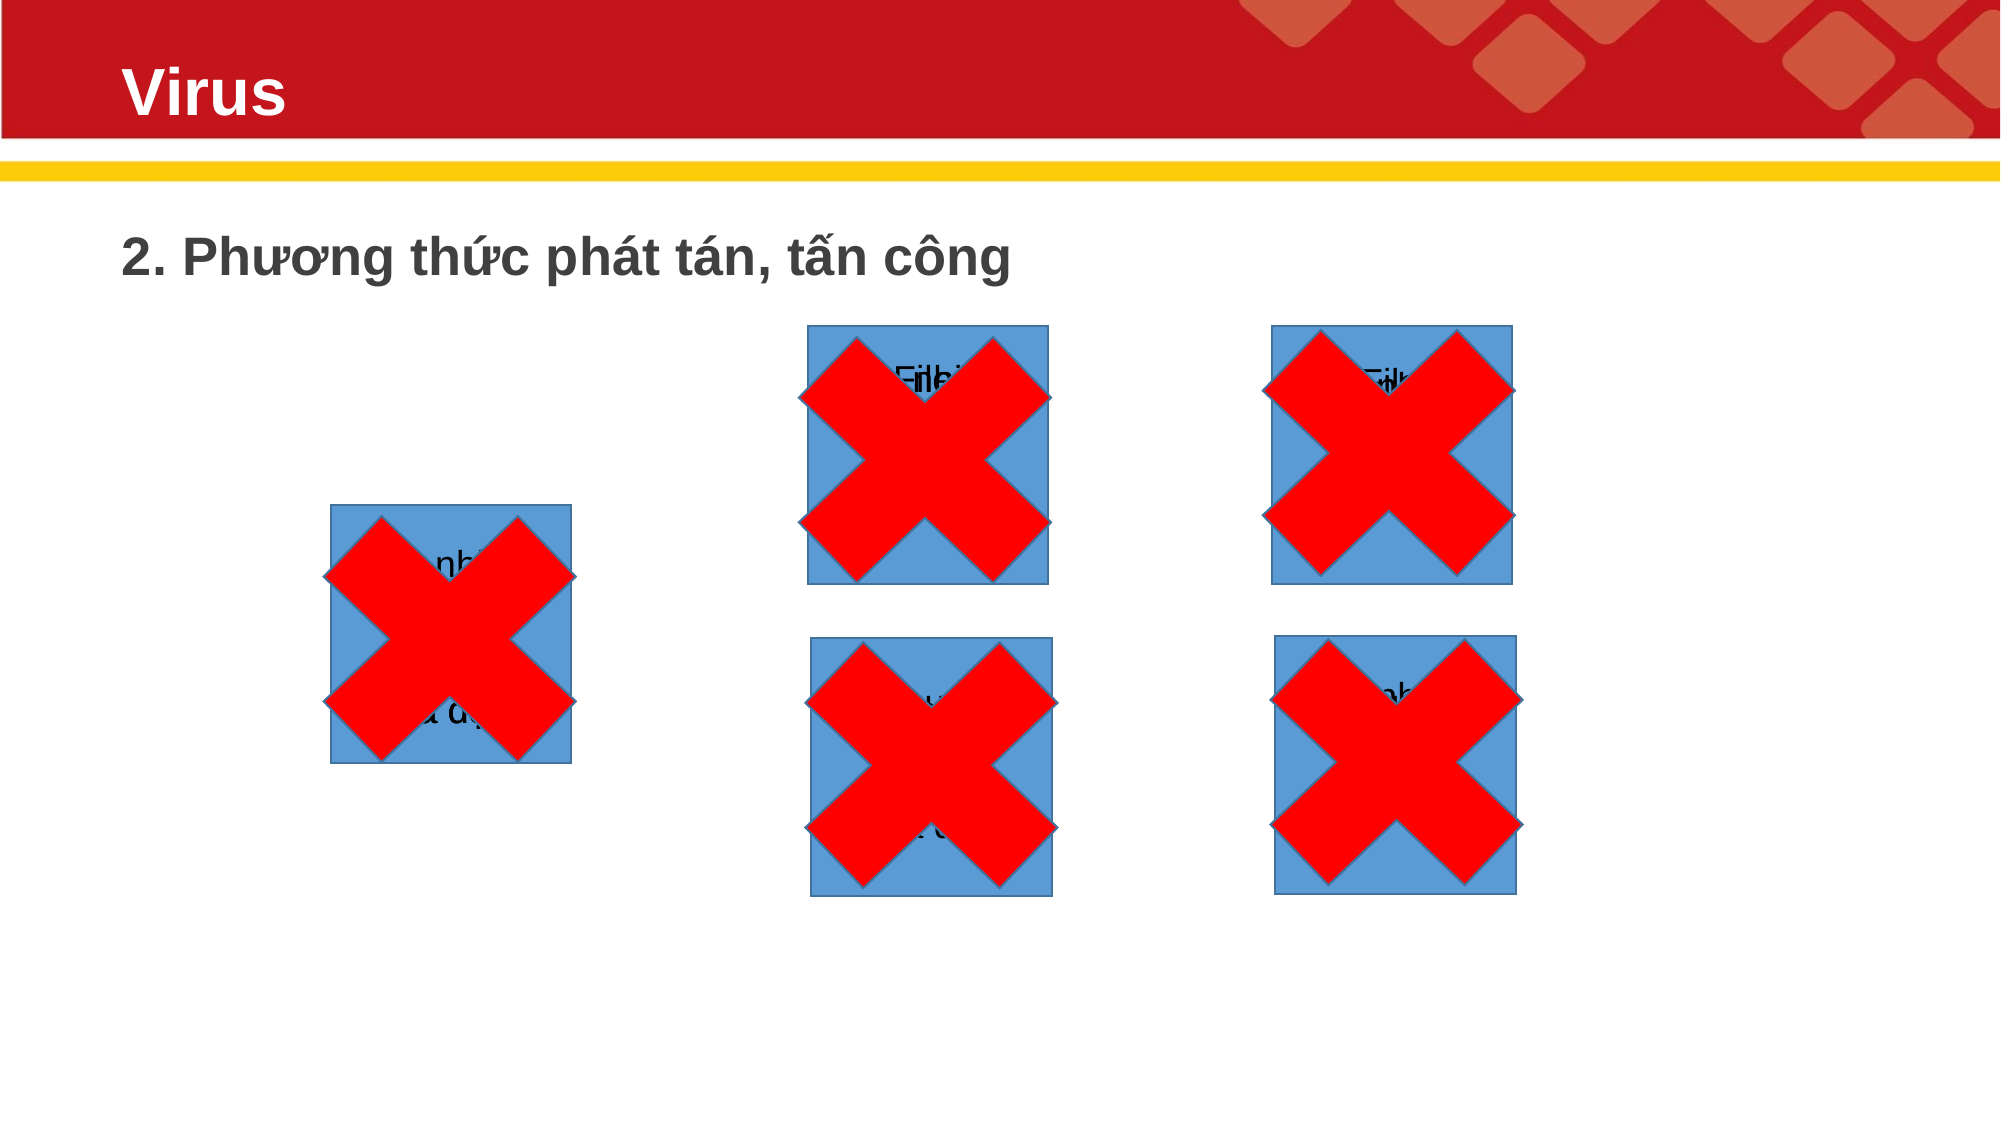

# Virus
2. Phương thức phát tán, tấn công

File nhiễm Virus
File
File
File nhiễm Virus
Mã độc

File nhiễm Virus

File nhiễm Virus
Mã độc
Mã độc
Mã độc
File nhiễm Virus
File
File
Mã độc